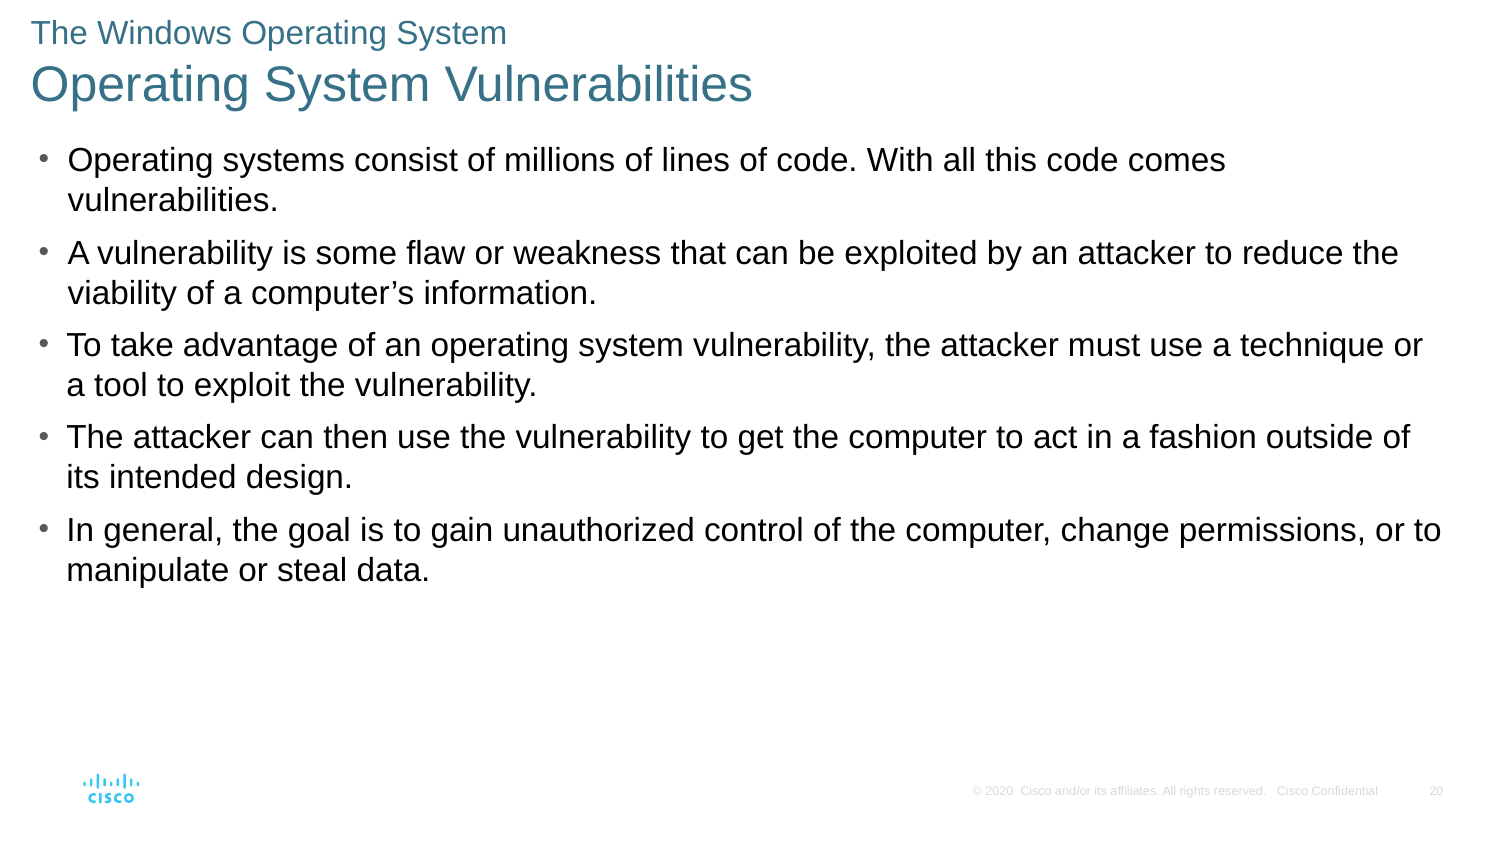

# The Windows Operating System Operating System Vulnerabilities
Operating systems consist of millions of lines of code. With all this code comes vulnerabilities.
A vulnerability is some flaw or weakness that can be exploited by an attacker to reduce the viability of a computer’s information.
To take advantage of an operating system vulnerability, the attacker must use a technique or a tool to exploit the vulnerability.
The attacker can then use the vulnerability to get the computer to act in a fashion outside of its intended design.
In general, the goal is to gain unauthorized control of the computer, change permissions, or to manipulate or steal data.